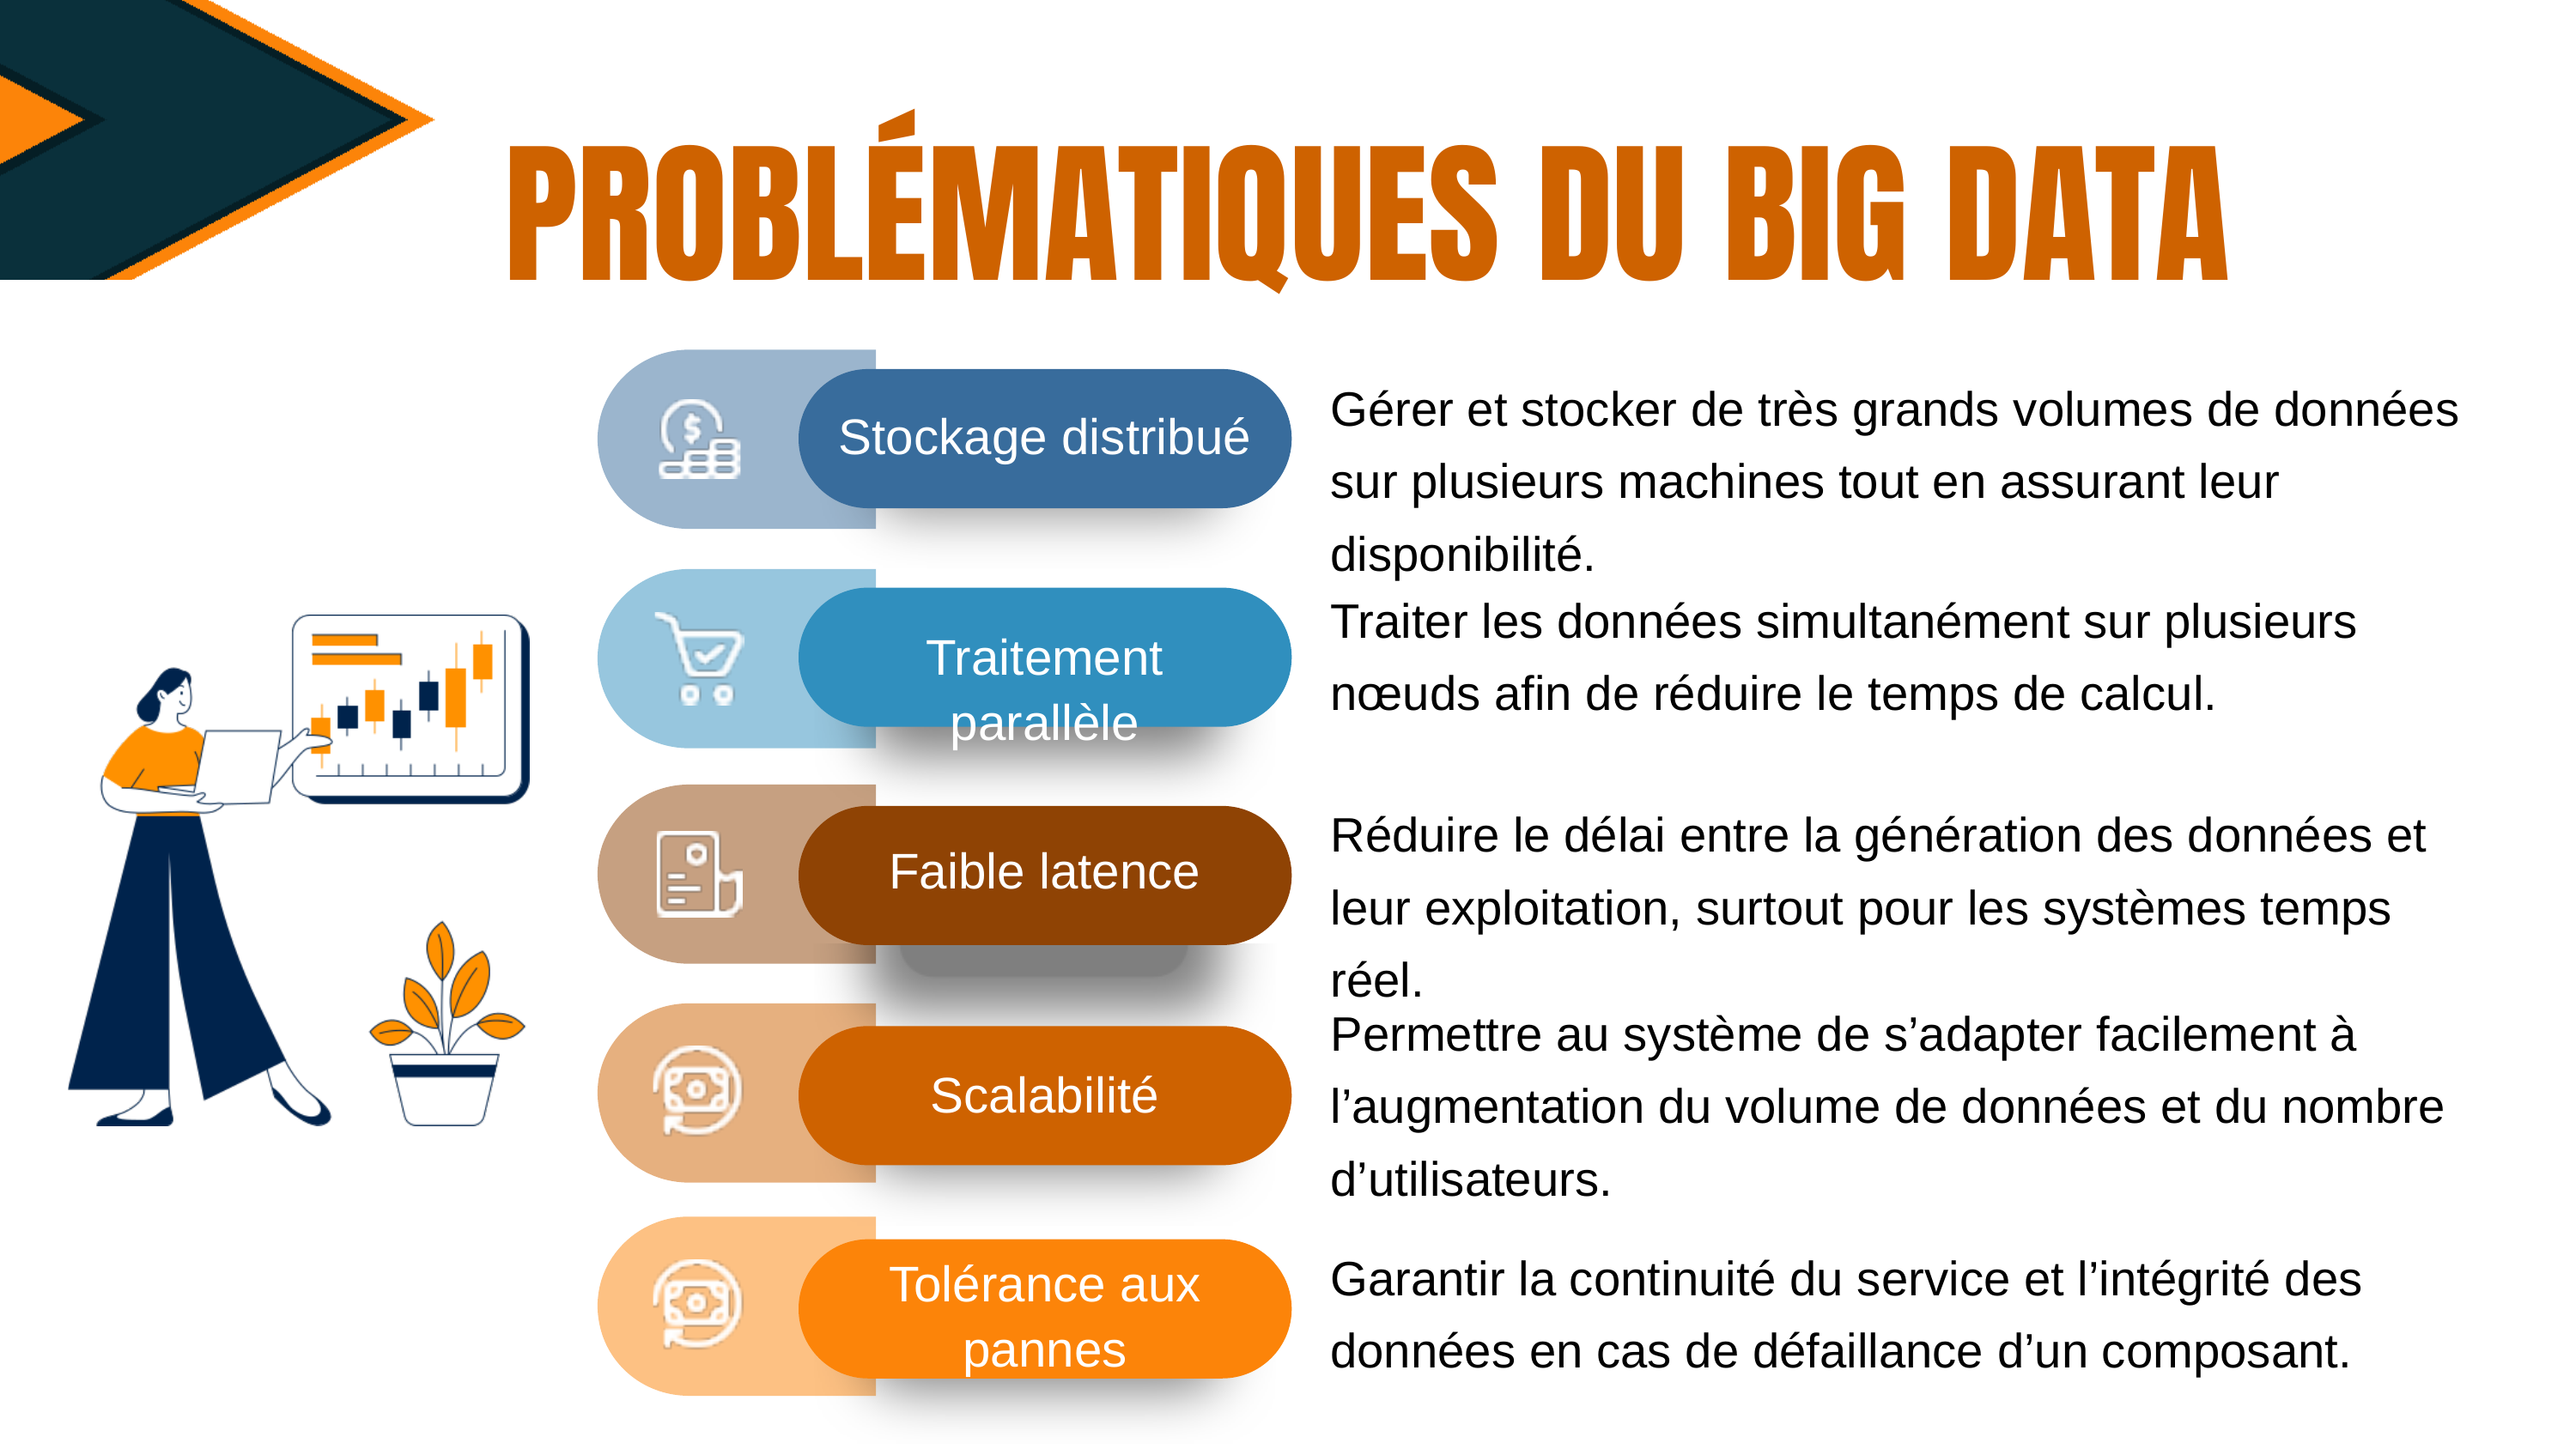

PROBLÉMATIQUES DU BIG DATA

Gérer et stocker de très grands volumes de données sur plusieurs machines tout en assurant leur disponibilité.

Stockage distribué

Traiter les données simultanément sur plusieurs nœuds afin de réduire le temps de calcul.

Traitement parallèle

Réduire le délai entre la génération des données et leur exploitation, surtout pour les systèmes temps réel.

Faible latence

Permettre au système de s’adapter facilement à l’augmentation du volume de données et du nombre d’utilisateurs.

Scalabilité

Garantir la continuité du service et l’intégrité des données en cas de défaillance d’un composant.

Tolérance aux pannes